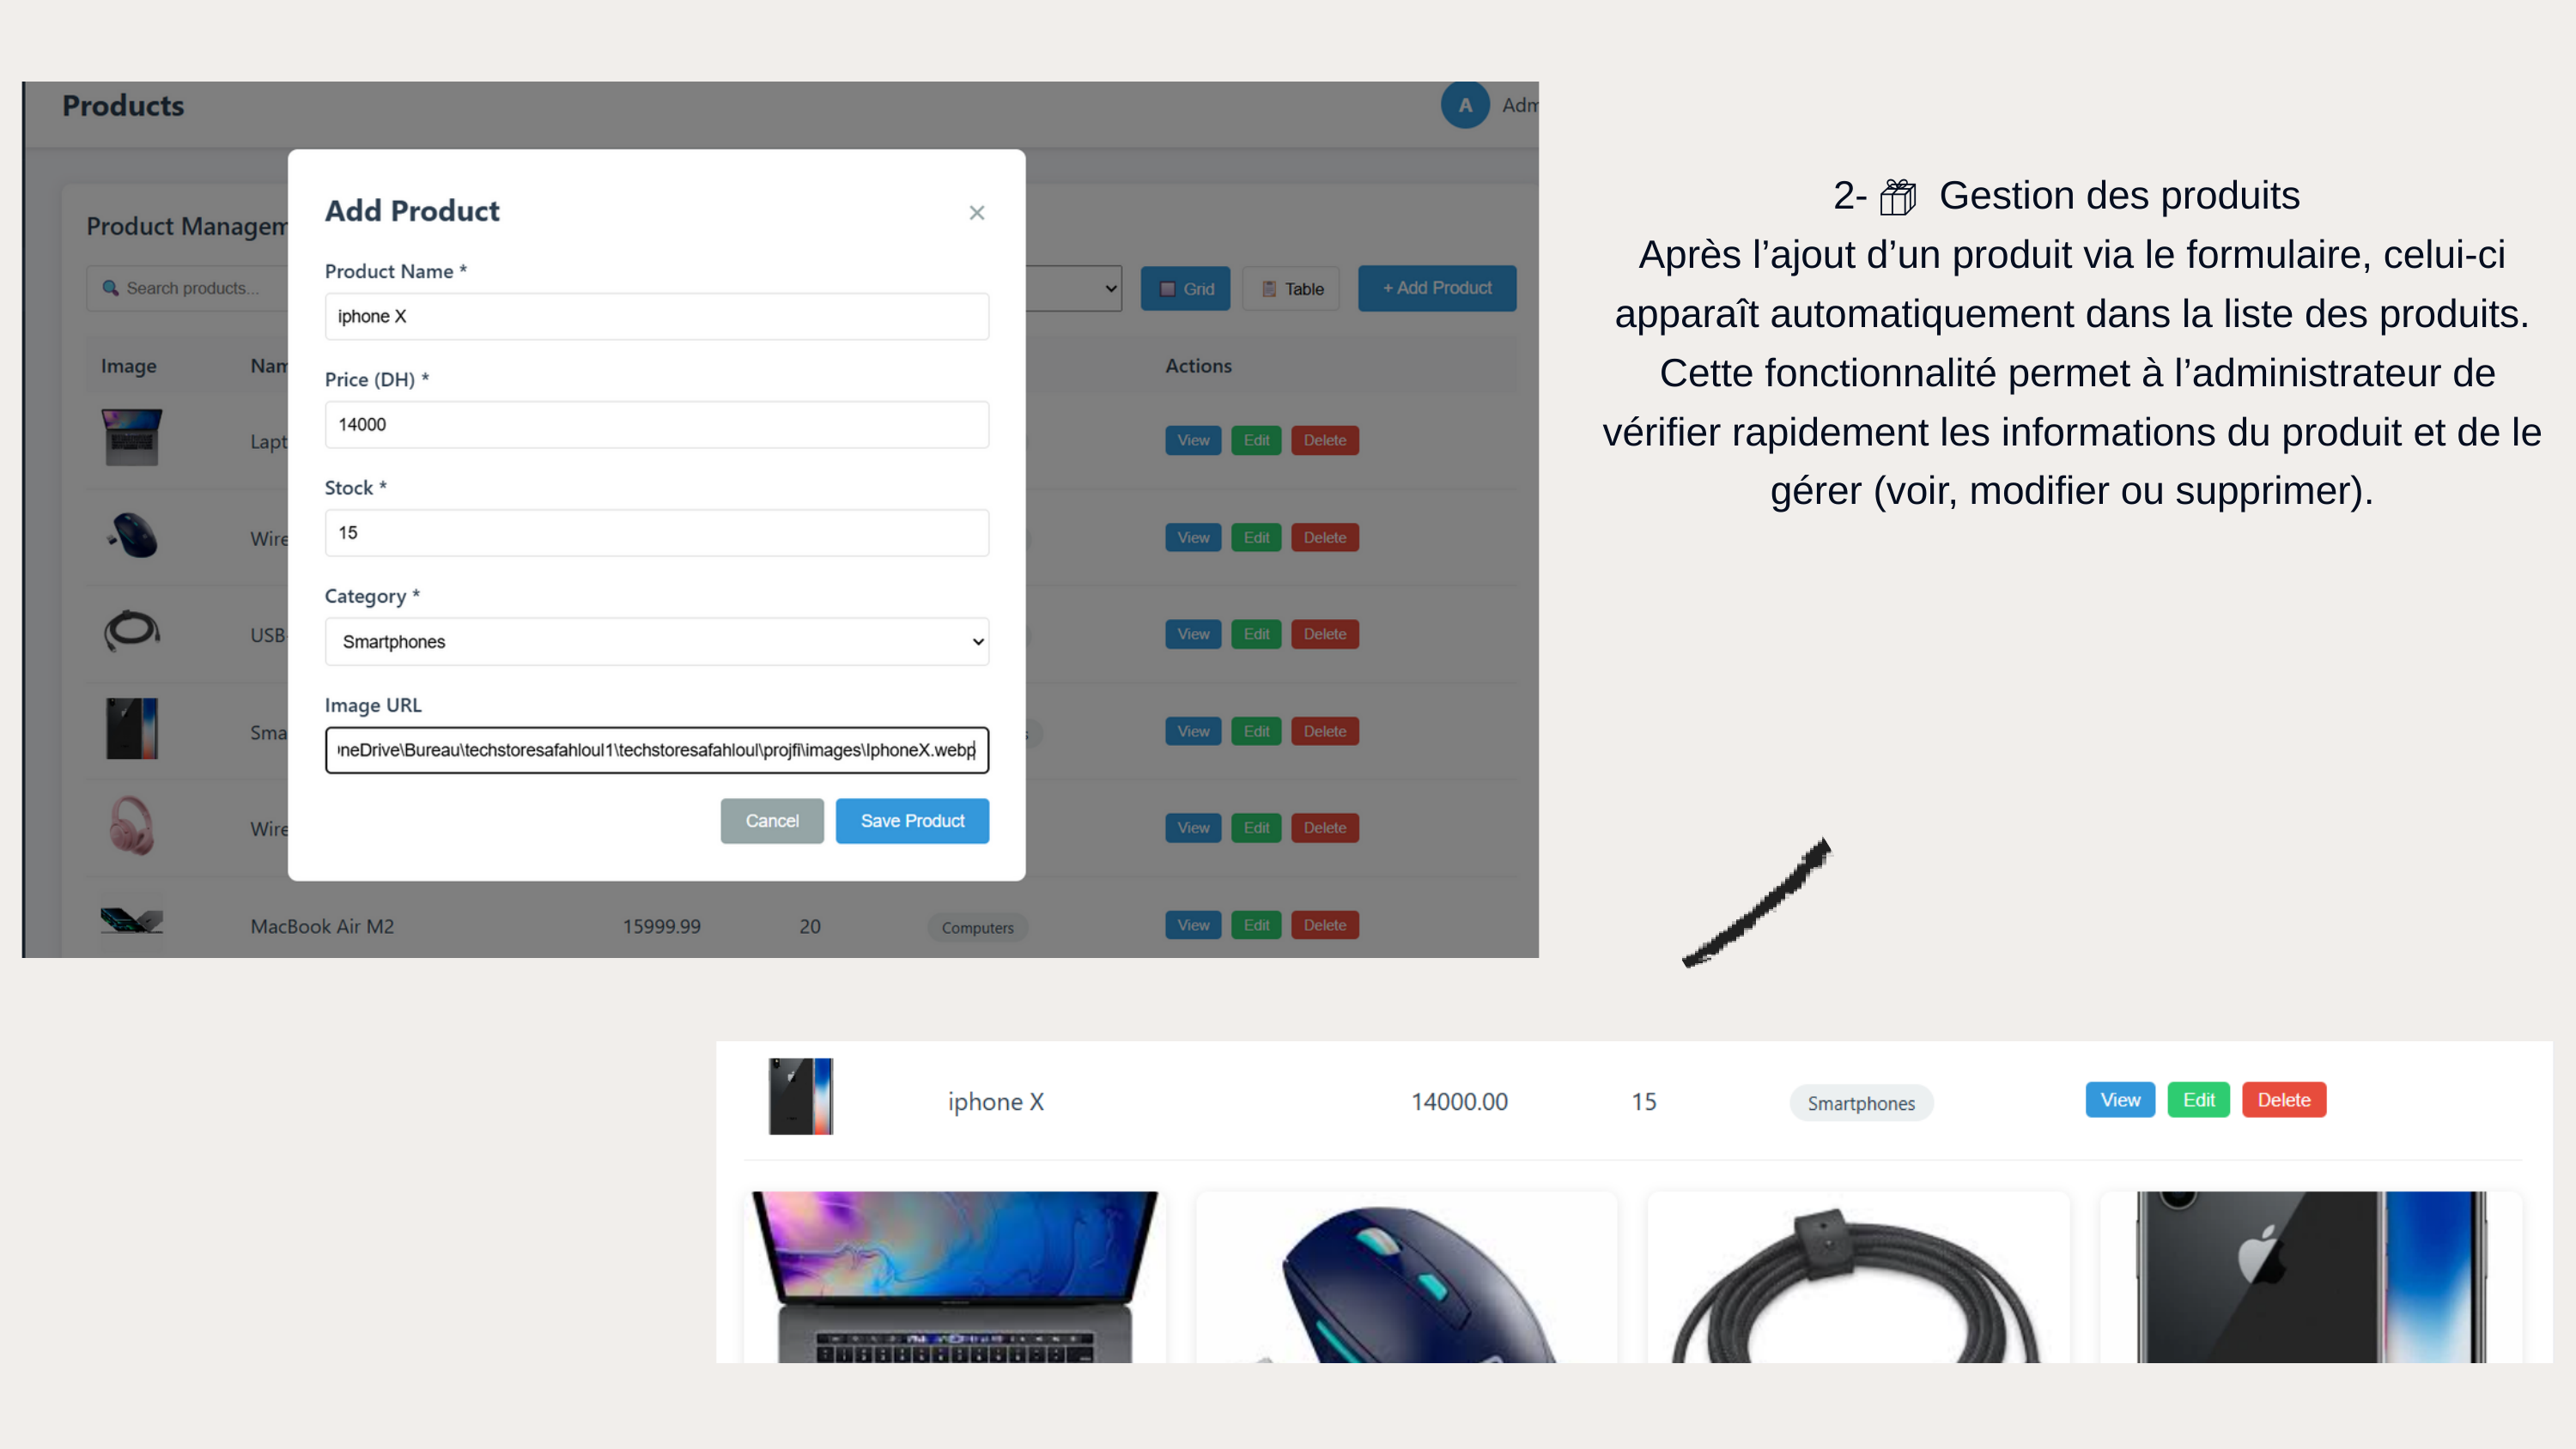

2- 📦  Gestion des produits
Après l’ajout d’un produit via le formulaire, celui-ci apparaît automatiquement dans la liste des produits.
 Cette fonctionnalité permet à l’administrateur de vérifier rapidement les informations du produit et de le gérer (voir, modifier ou supprimer).